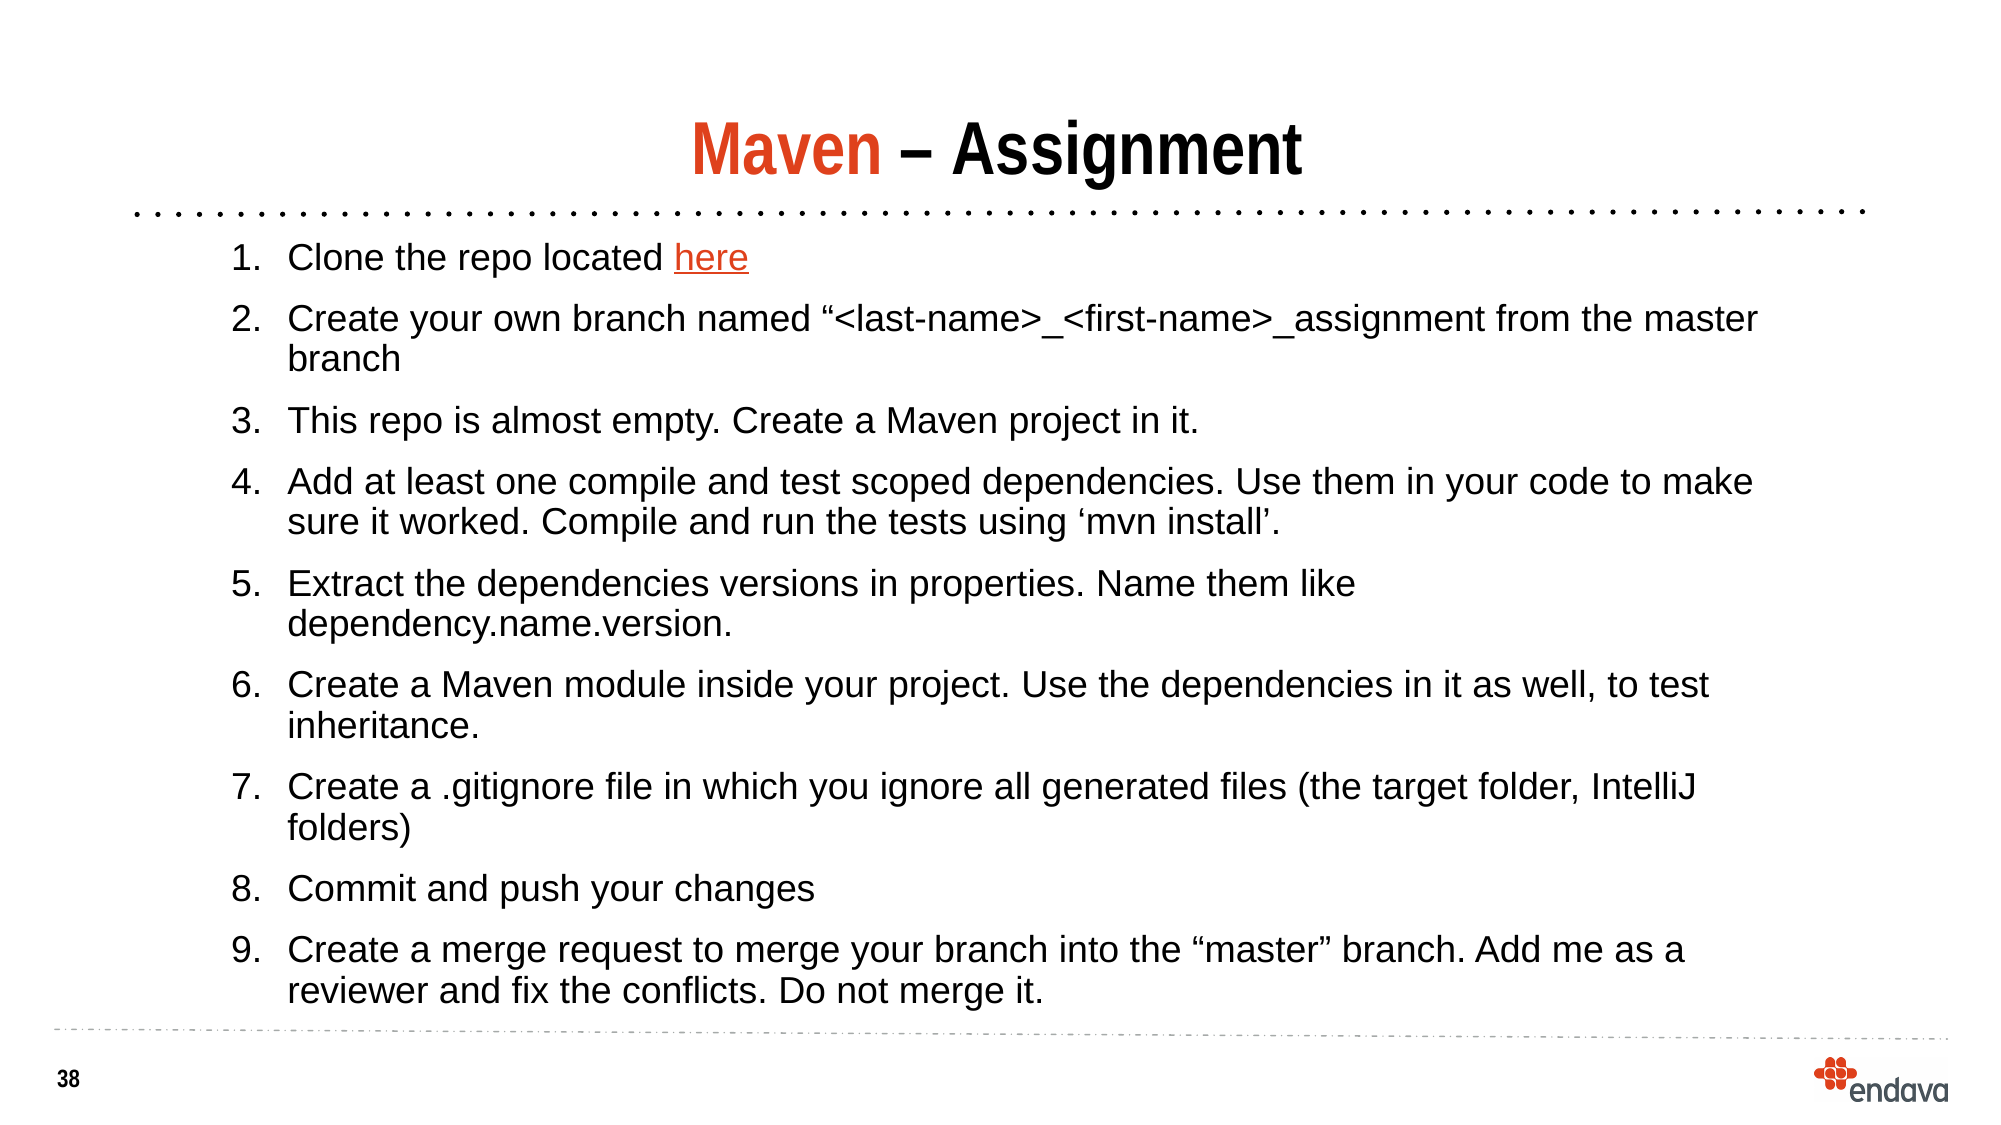

# Maven – Assignment
Clone the repo located here
Create your own branch named “<last-name>_<first-name>_assignment from the master branch
This repo is almost empty. Create a Maven project in it.
Add at least one compile and test scoped dependencies. Use them in your code to make sure it worked. Compile and run the tests using ‘mvn install’.
Extract the dependencies versions in properties. Name them like dependency.name.version.
Create a Maven module inside your project. Use the dependencies in it as well, to test inheritance.
Create a .gitignore file in which you ignore all generated files (the target folder, IntelliJ folders)
Commit and push your changes
Create a merge request to merge your branch into the “master” branch. Add me as a reviewer and fix the conflicts. Do not merge it.